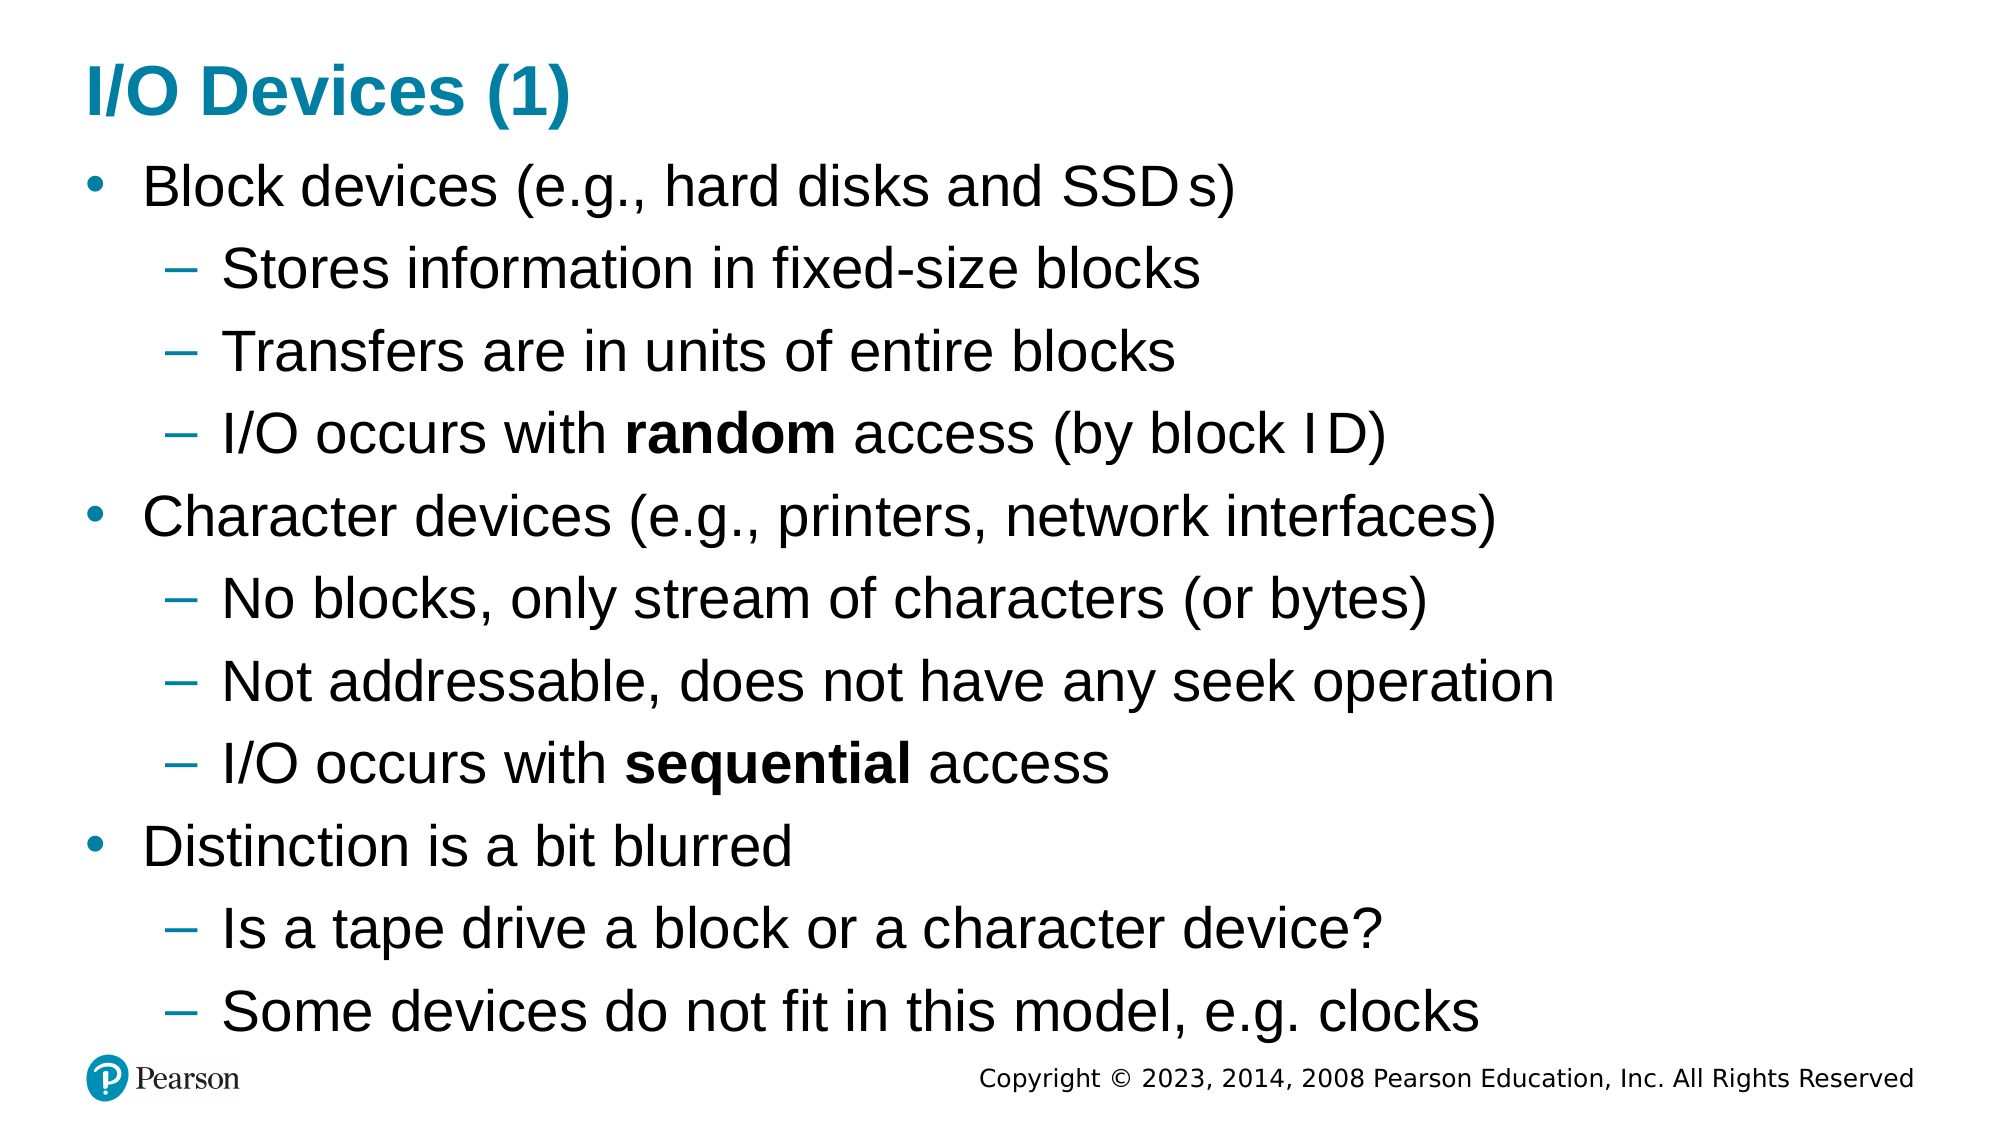

# I/O Devices (1)
Block devices (e.g., hard disks and S S D s)
Stores information in fixed-size blocks
Transfers are in units of entire blocks
I/O occurs with random access (by block I D)
Character devices (e.g., printers, network interfaces)
No blocks, only stream of characters (or bytes)
Not addressable, does not have any seek operation
I/O occurs with sequential access
Distinction is a bit blurred
Is a tape drive a block or a character device?
Some devices do not fit in this model, e.g. clocks